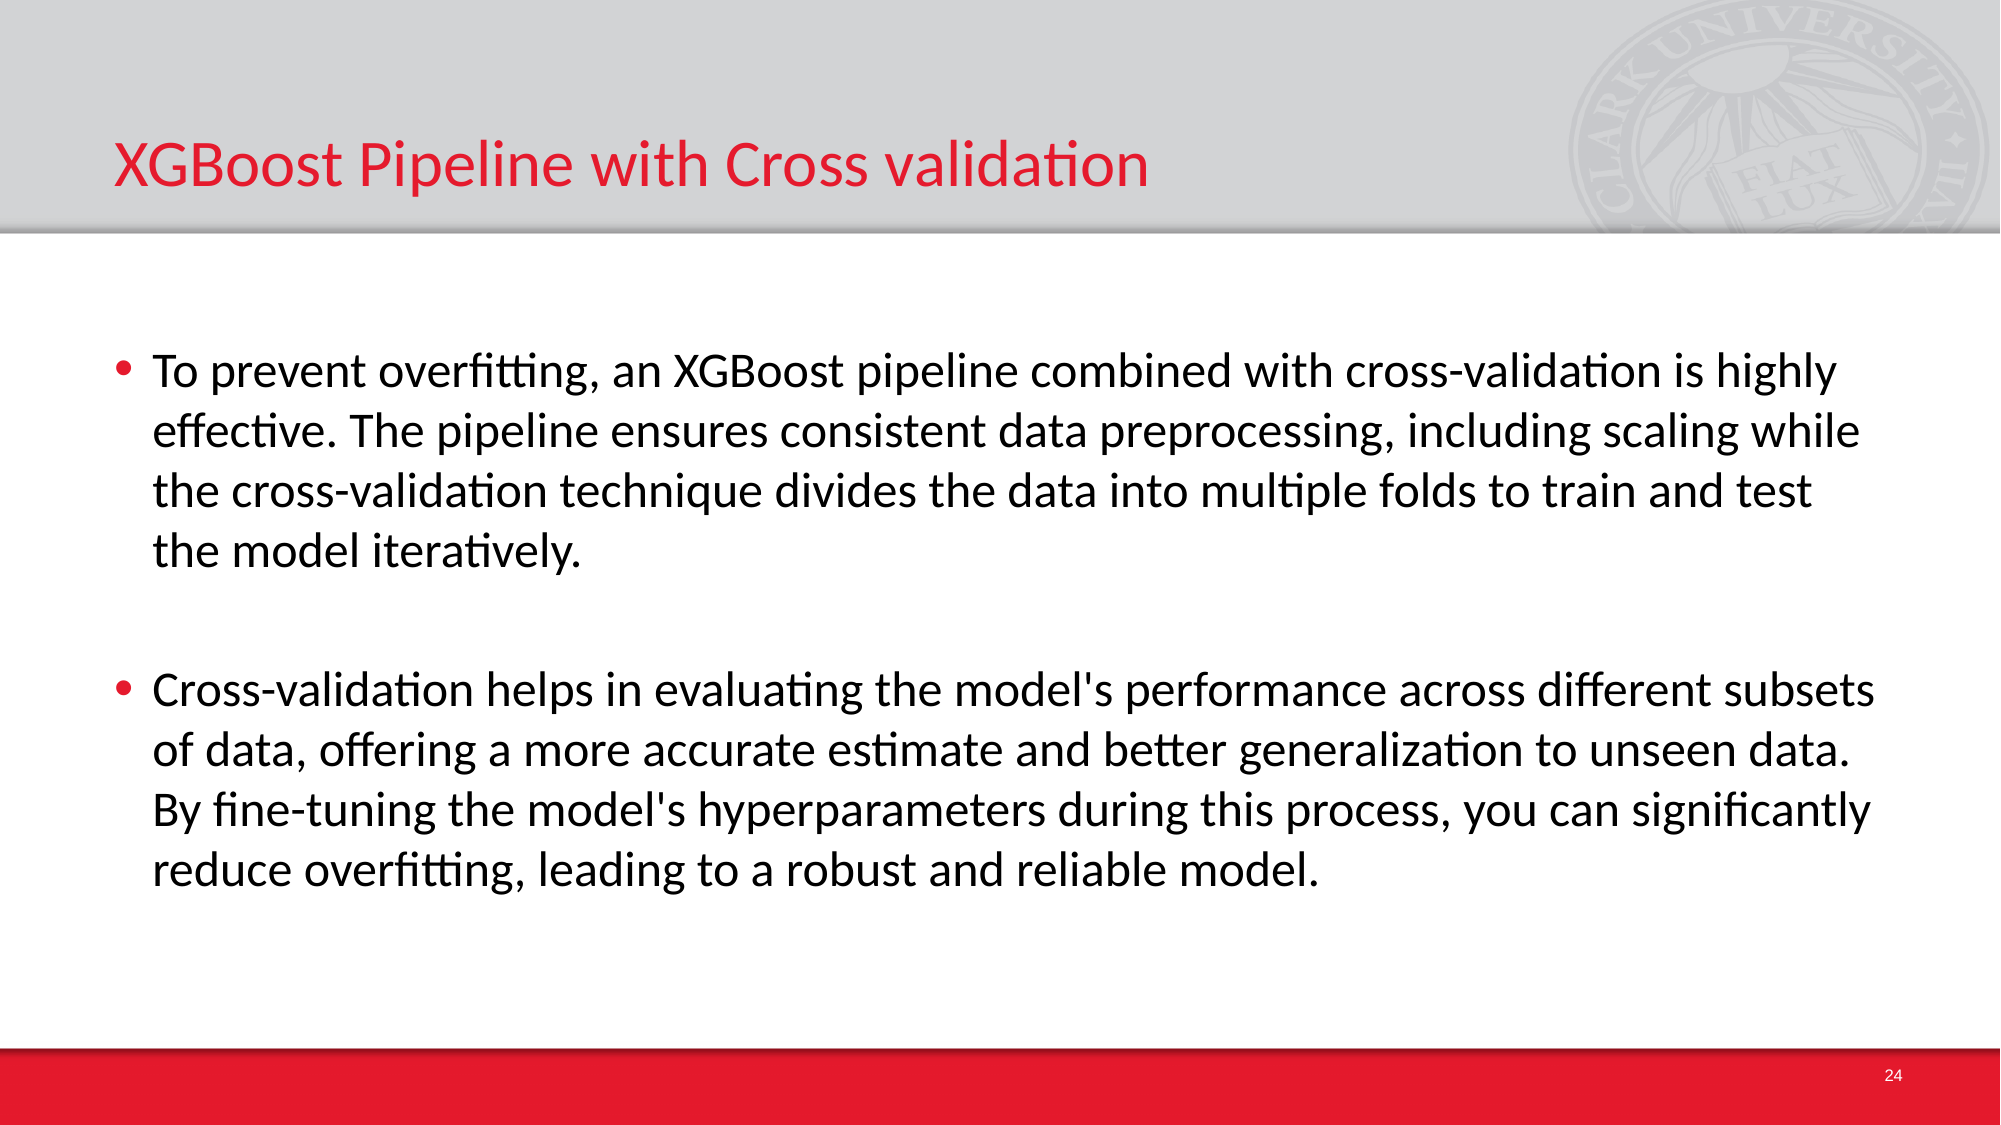

# XGBoost Pipeline with Cross validation

To prevent overfitting, an XGBoost pipeline combined with cross-validation is highly effective. The pipeline ensures consistent data preprocessing, including scaling while the cross-validation technique divides the data into multiple folds to train and test the model iteratively.

Cross-validation helps in evaluating the model's performance across different subsets of data, offering a more accurate estimate and better generalization to unseen data. By fine-tuning the model's hyperparameters during this process, you can significantly reduce overfitting, leading to a robust and reliable model.
24